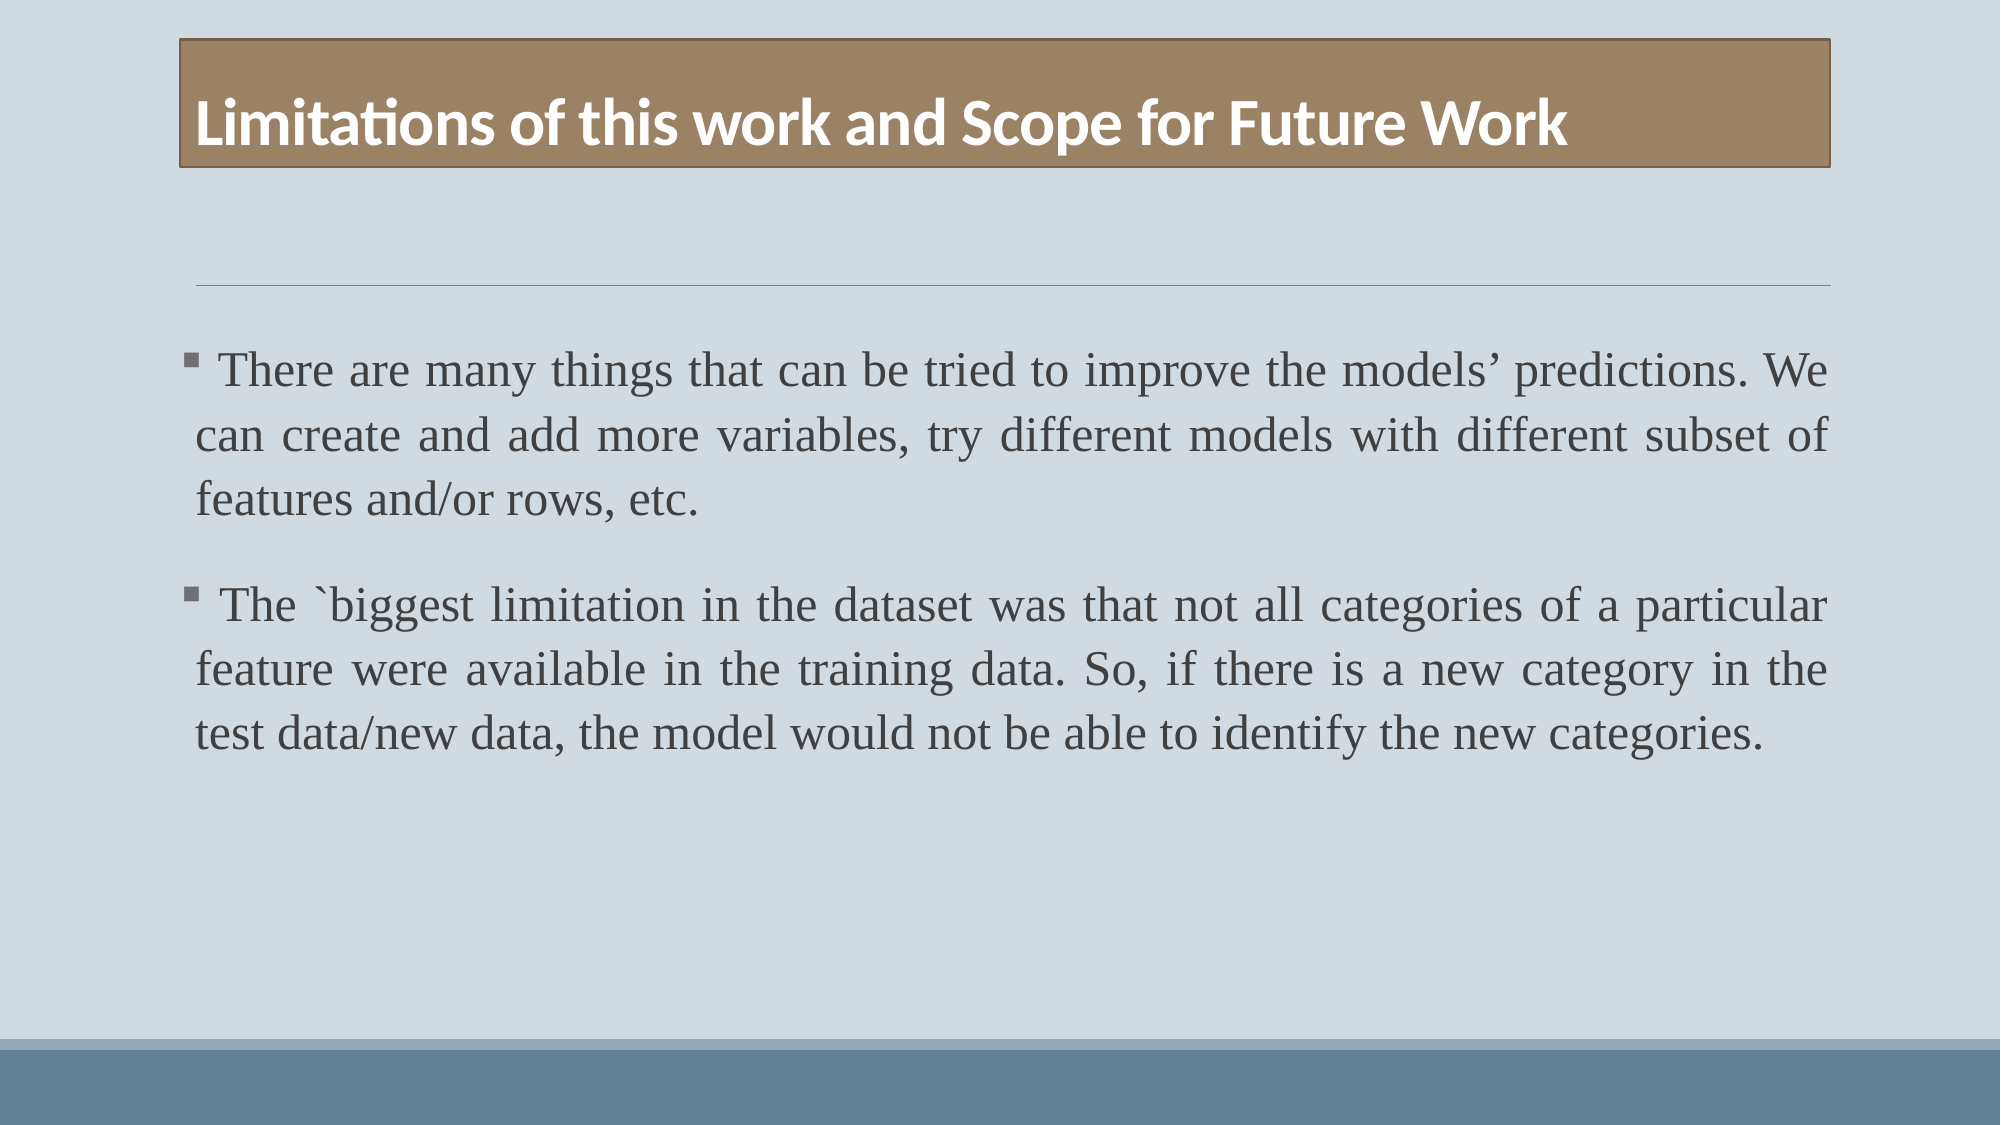

# Limitations of this work and Scope for Future Work

 There are many things that can be tried to improve the models’ predictions. We can create and add more variables, try different models with different subset of features and/or rows, etc.
 The `biggest limitation in the dataset was that not all categories of a particular feature were available in the training data. So, if there is a new category in the test data/new data, the model would not be able to identify the new categories.